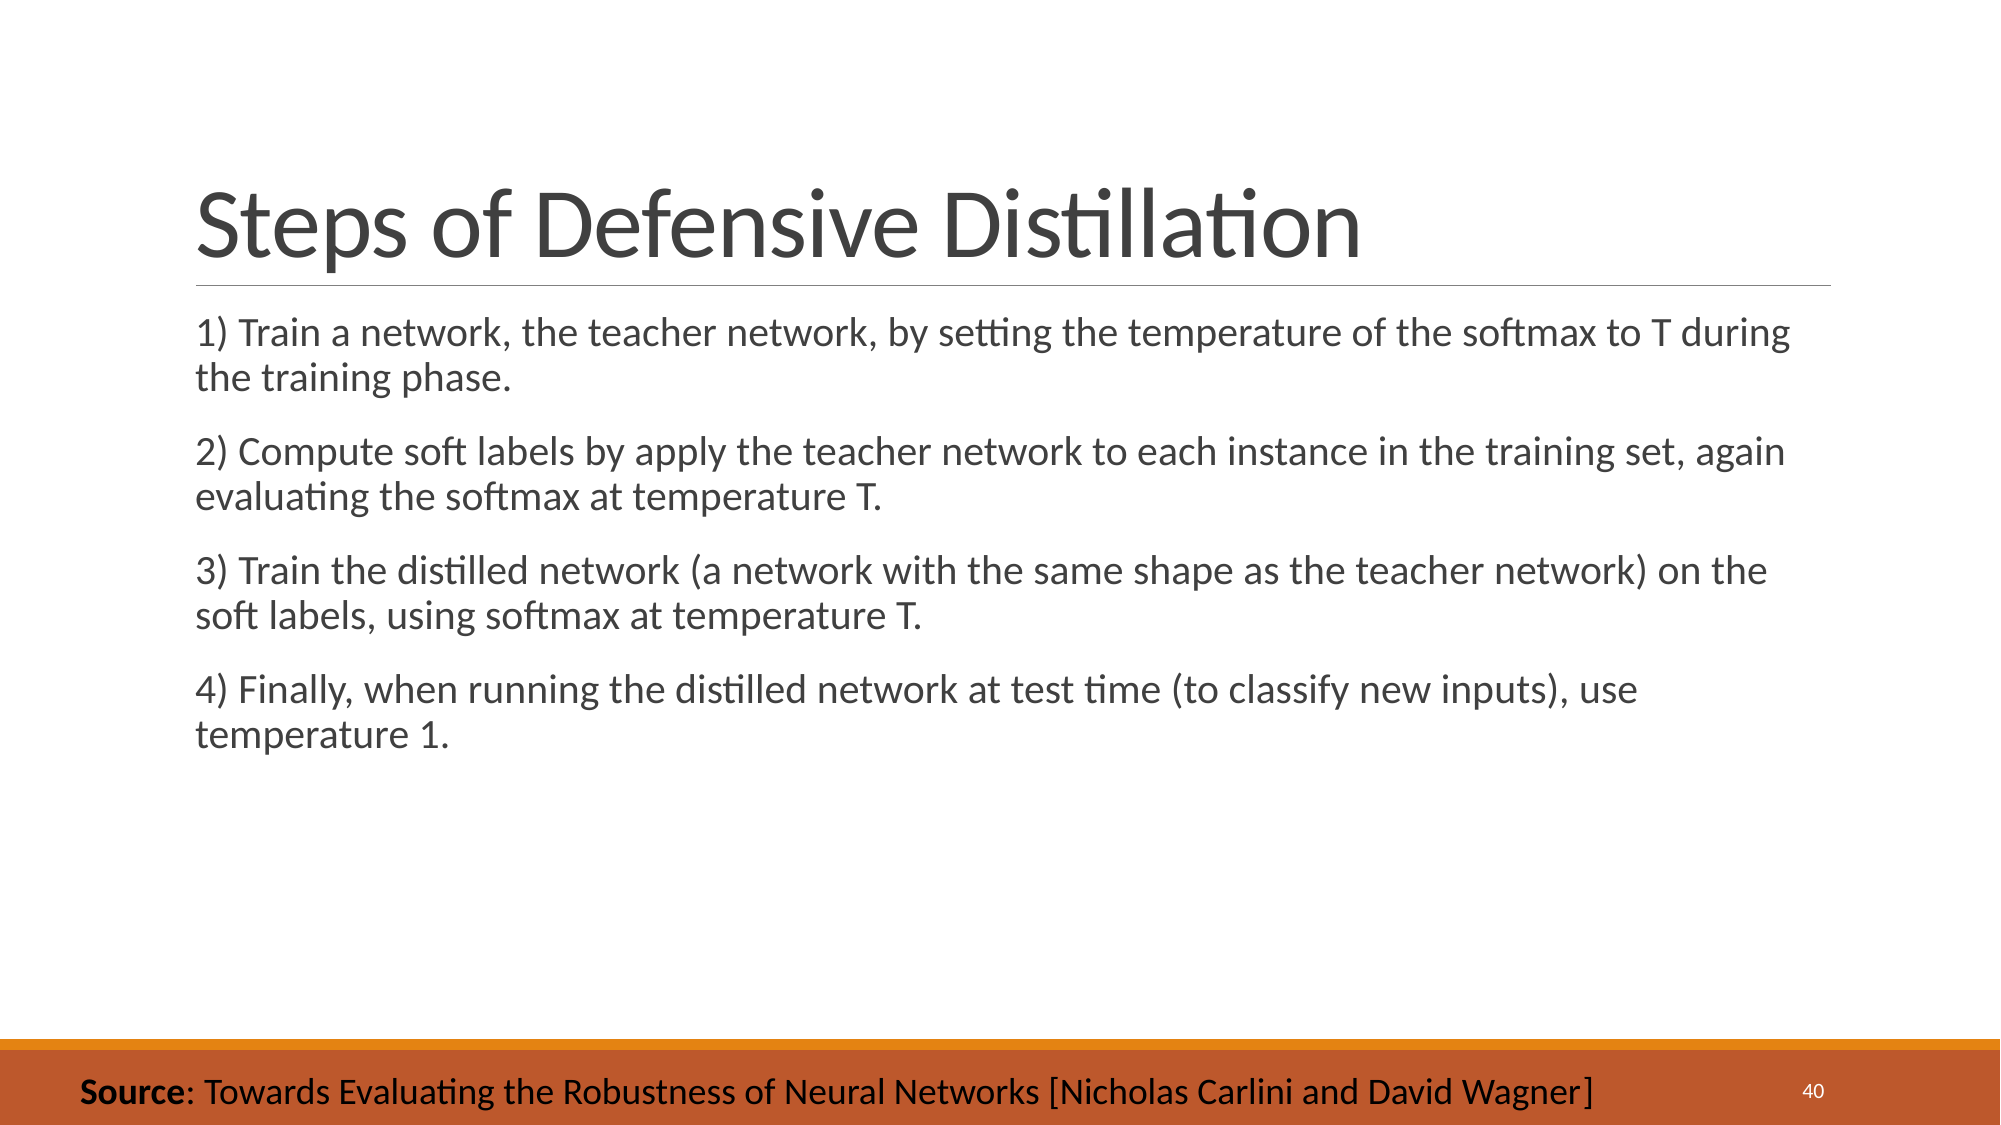

# Steps of Defensive Distillation
1) Train a network, the teacher network, by setting the temperature of the softmax to T during the training phase.
2) Compute soft labels by apply the teacher network to each instance in the training set, again evaluating the softmax at temperature T.
3) Train the distilled network (a network with the same shape as the teacher network) on the soft labels, using softmax at temperature T.
4) Finally, when running the distilled network at test time (to classify new inputs), use temperature 1.
Source: Towards Evaluating the Robustness of Neural Networks [Nicholas Carlini and David Wagner]

40